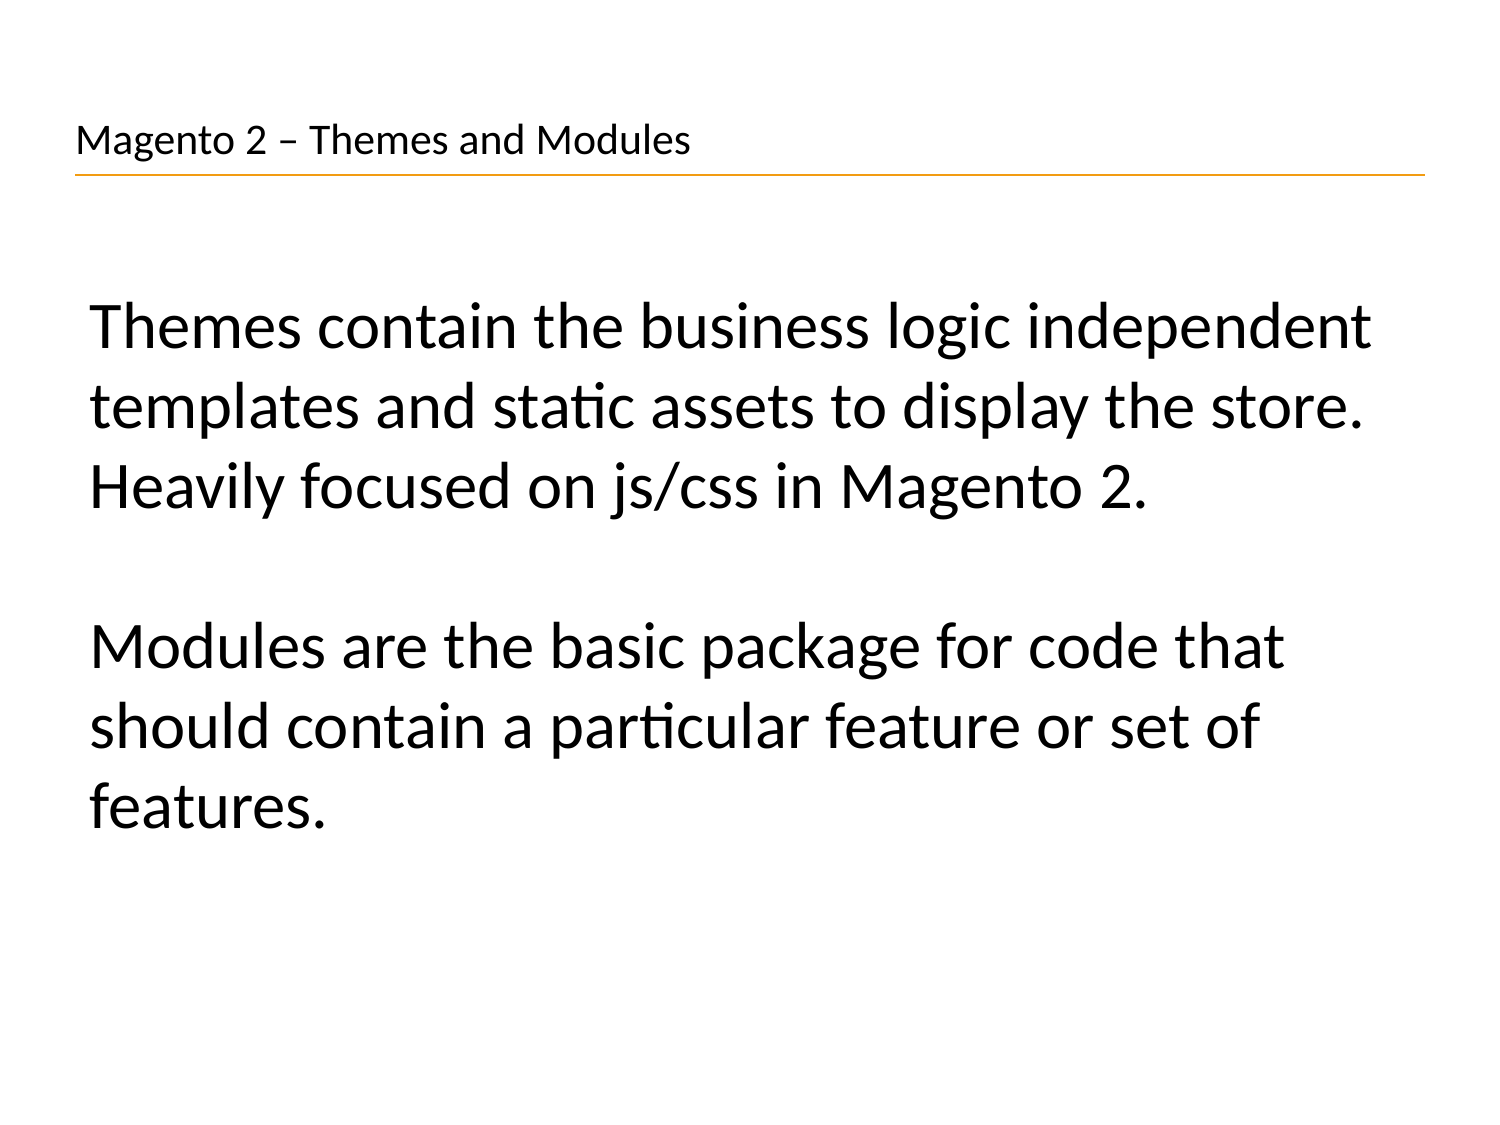

# Magento 2 – Themes and Modules
Themes contain the business logic independent templates and static assets to display the store. Heavily focused on js/css in Magento 2.

Modules are the basic package for code that should contain a particular feature or set of features.